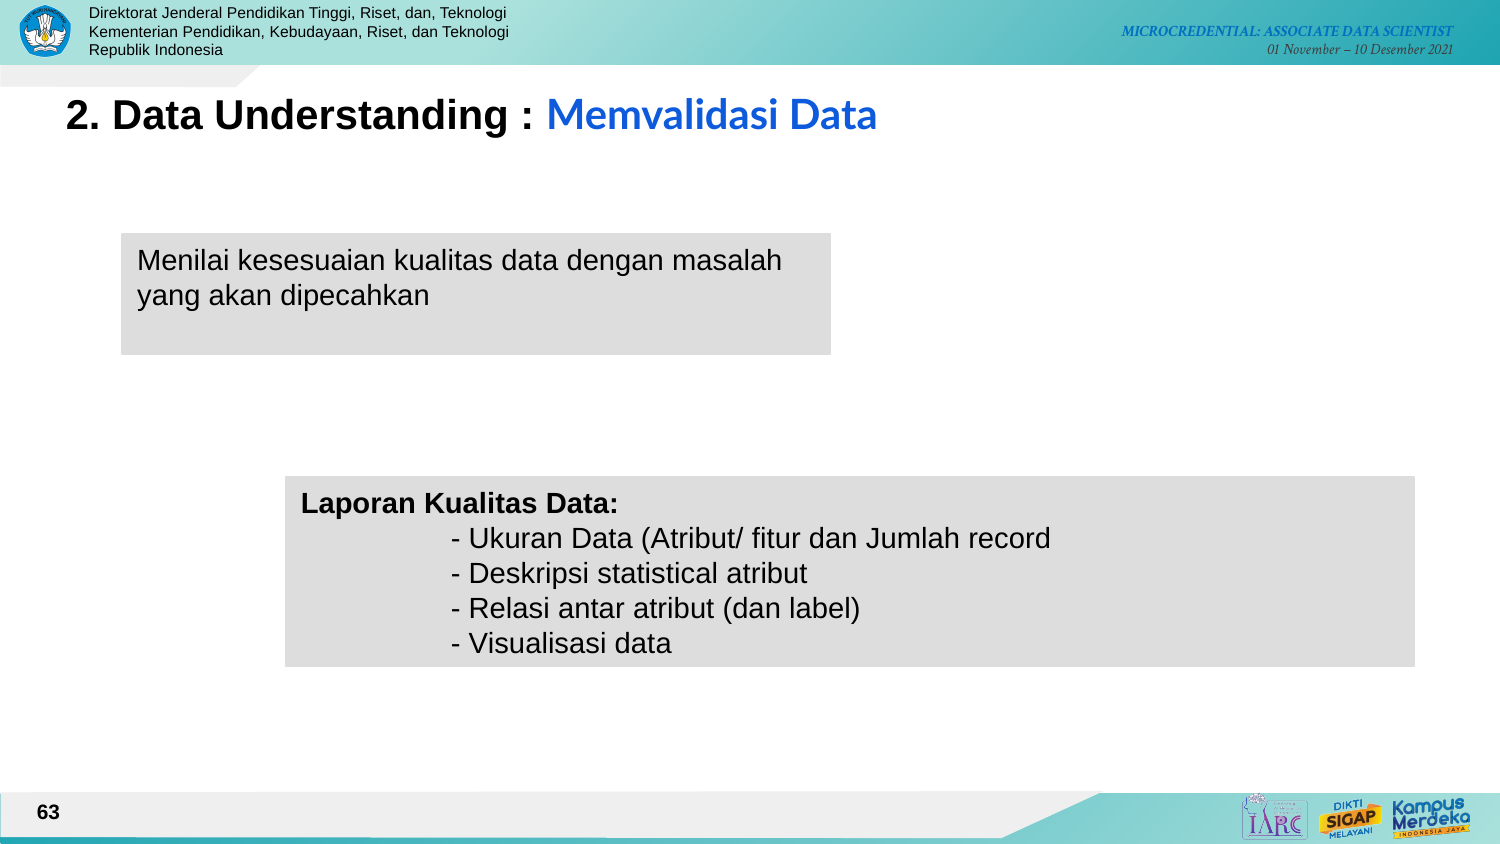

2. Data Understanding : Memvalidasi Data
Menilai kesesuaian kualitas data dengan masalah yang akan dipecahkan

Laporan Kualitas Data:
	- Ukuran Data (Atribut/ fitur dan Jumlah record
	- Deskripsi statistical atribut
	- Relasi antar atribut (dan label)
	- Visualisasi data
63